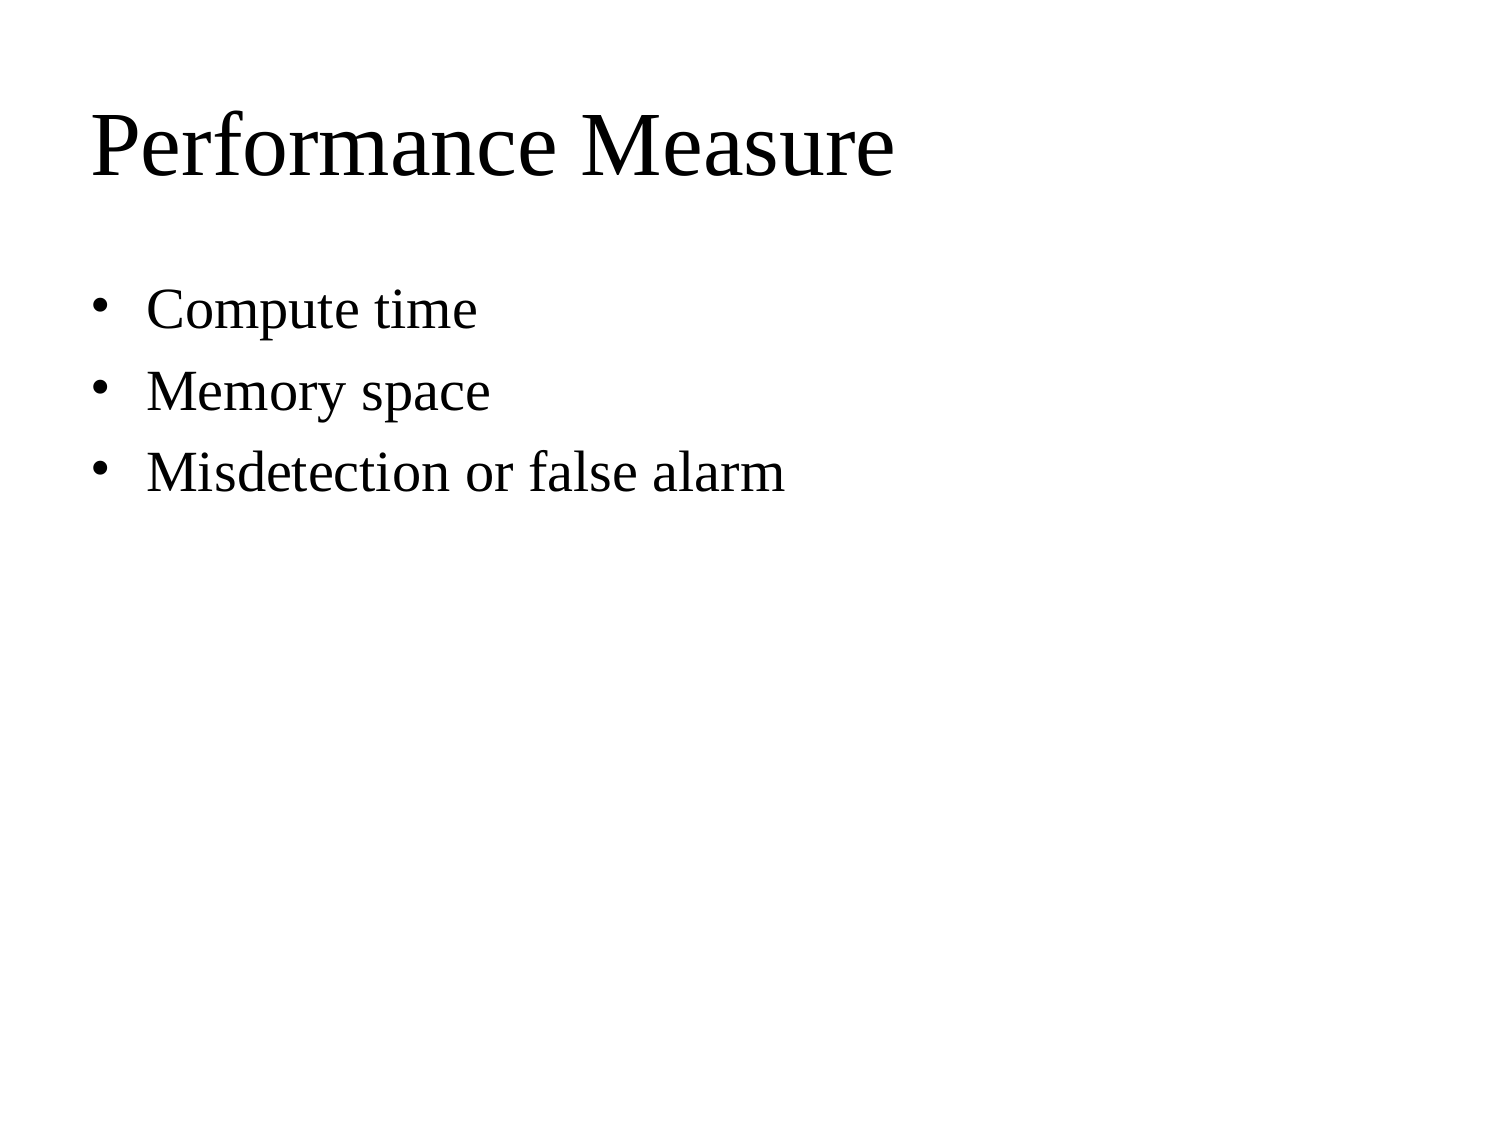

# Performance Measure
Compute time
Memory space
Misdetection or false alarm